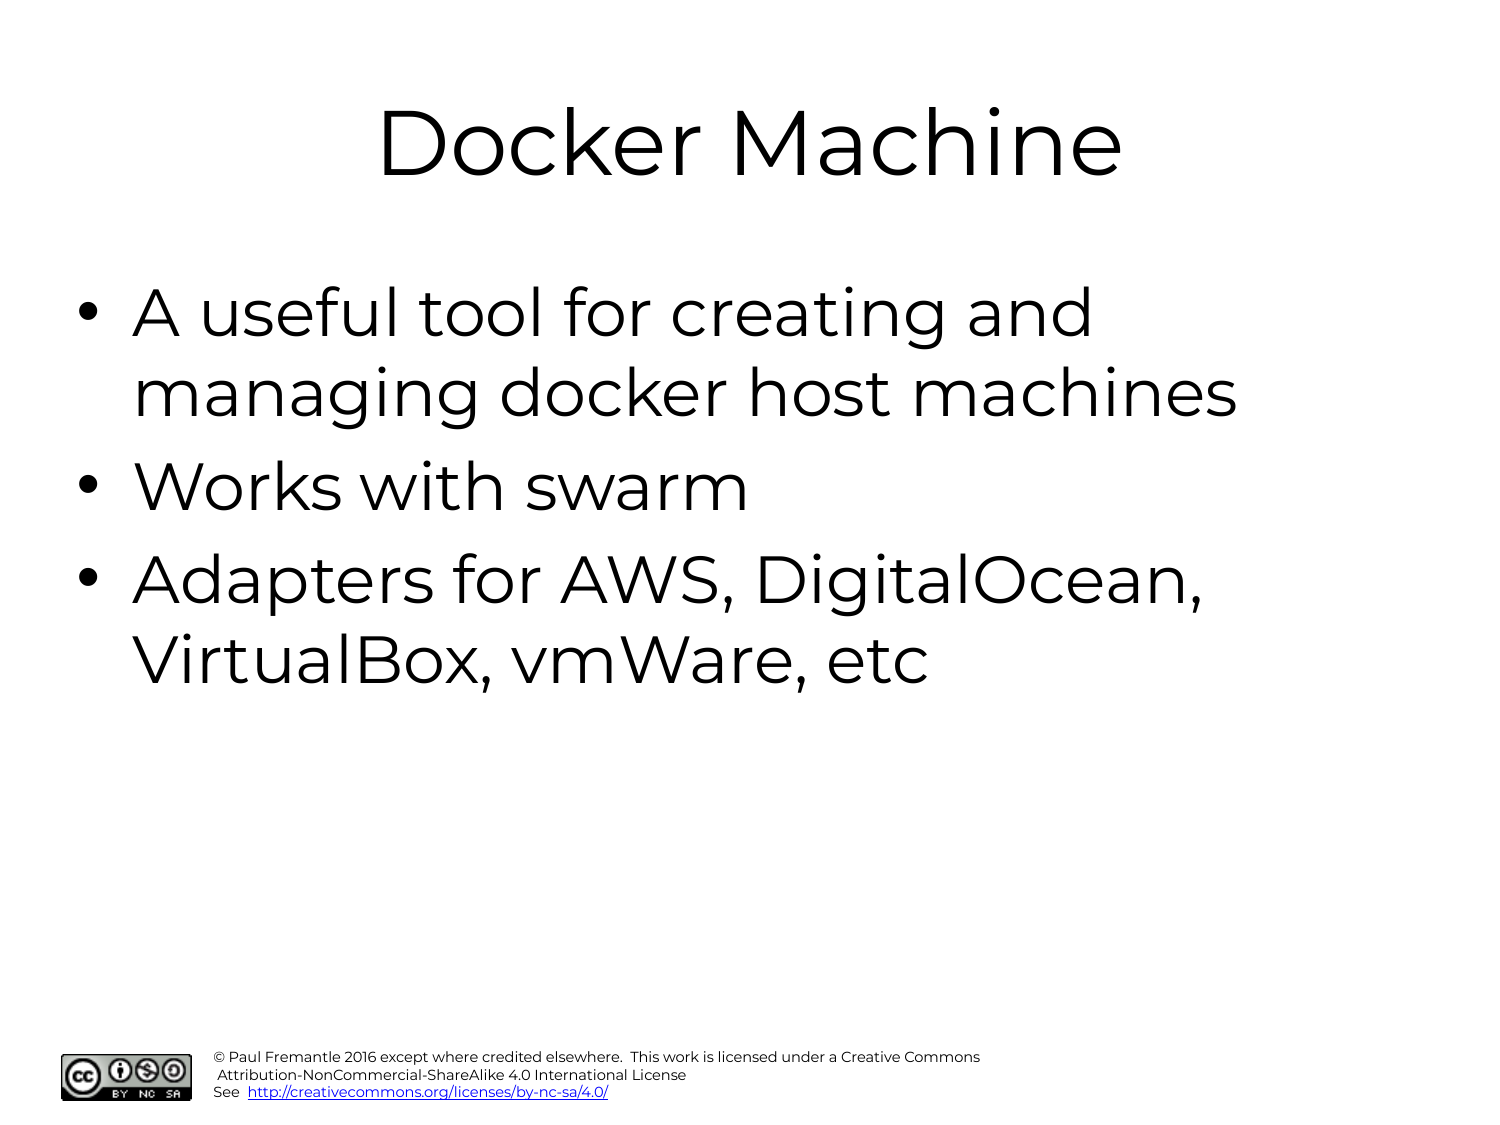

# Docker Machine
A useful tool for creating and managing docker host machines
Works with swarm
Adapters for AWS, DigitalOcean, VirtualBox, vmWare, etc